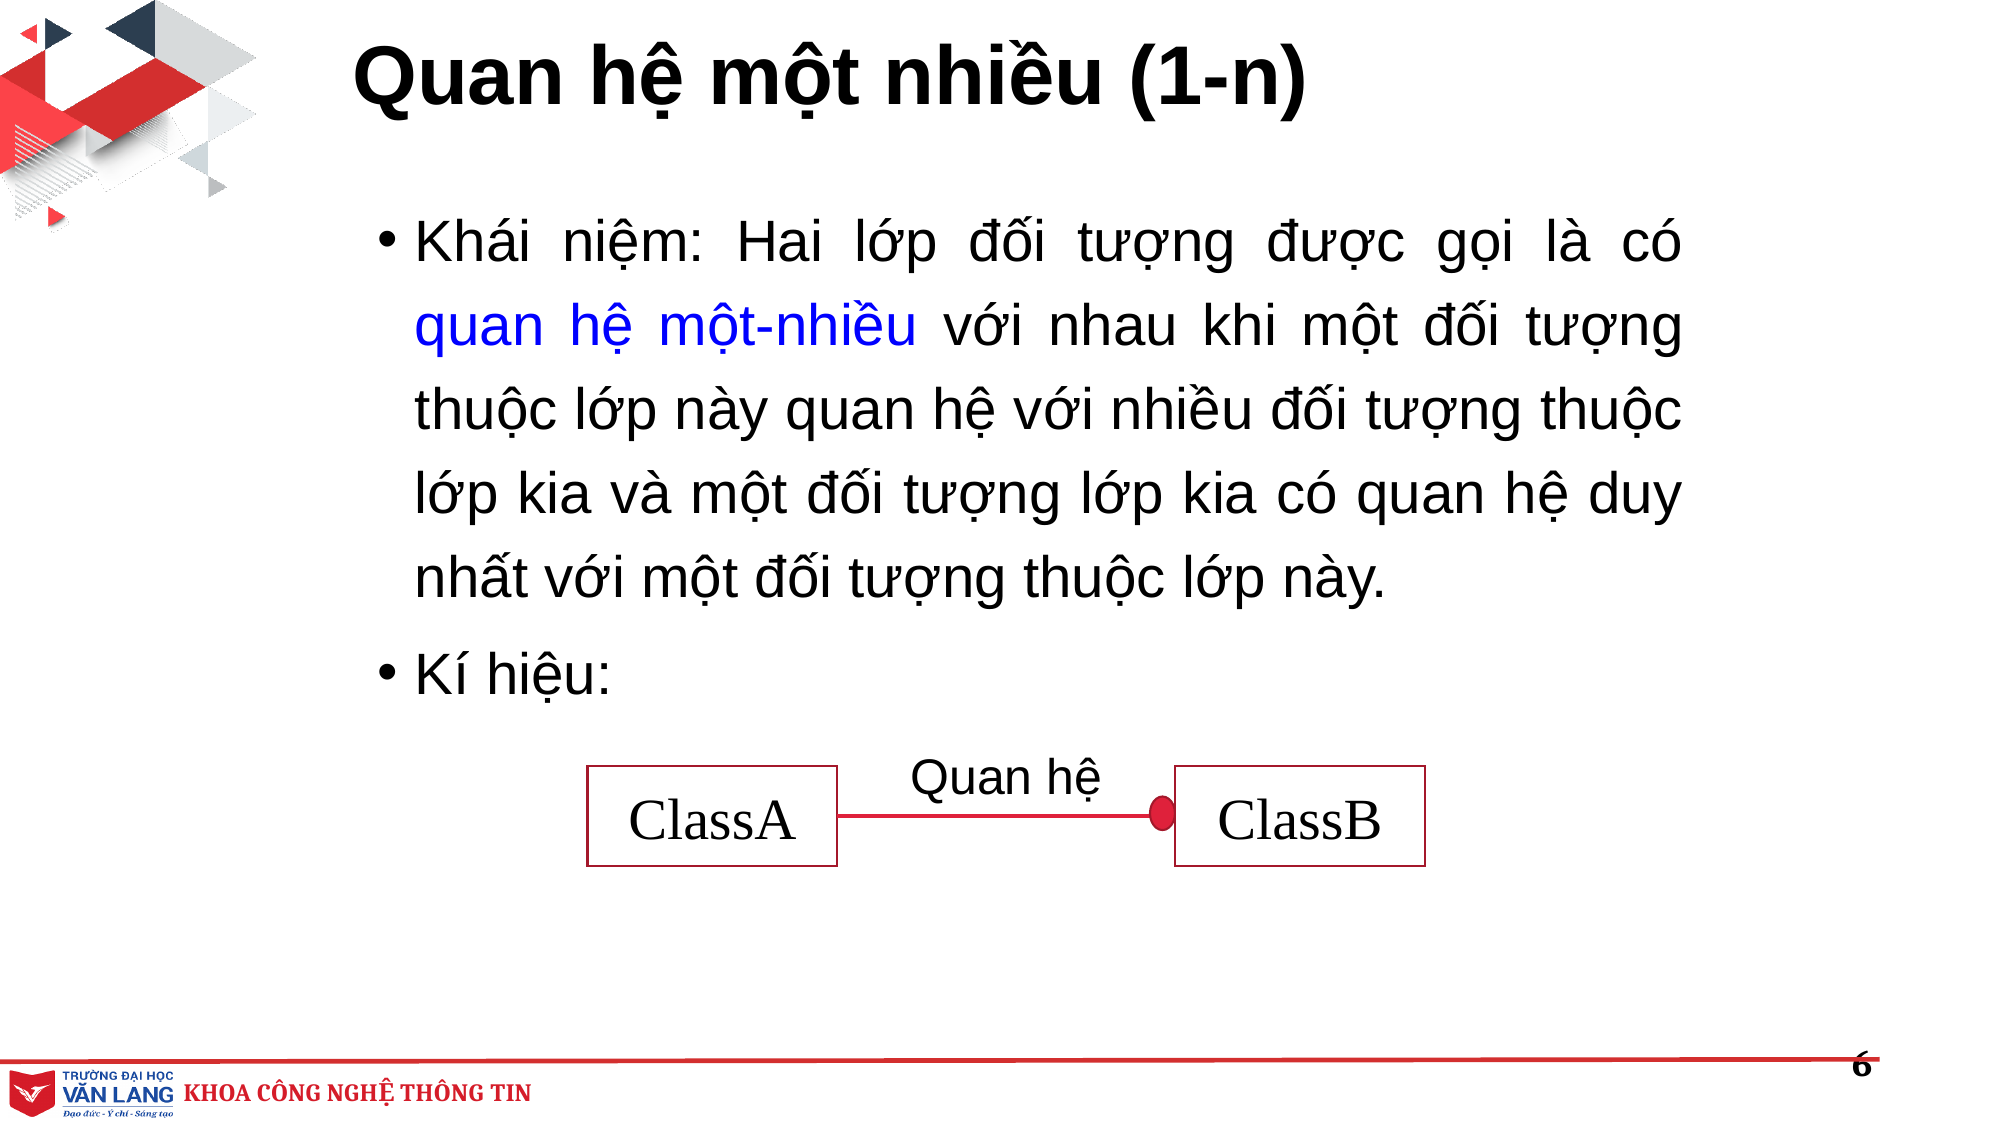

# Quan hệ một nhiều (1-n)
Khái niệm: Hai lớp đối tượng được gọi là có quan hệ một-nhiều với nhau khi một đối tượng thuộc lớp này quan hệ với nhiều đối tượng thuộc lớp kia và một đối tượng lớp kia có quan hệ duy nhất với một đối tượng thuộc lớp này.
Kí hiệu:
Quan hệ
ClassA
ClassB